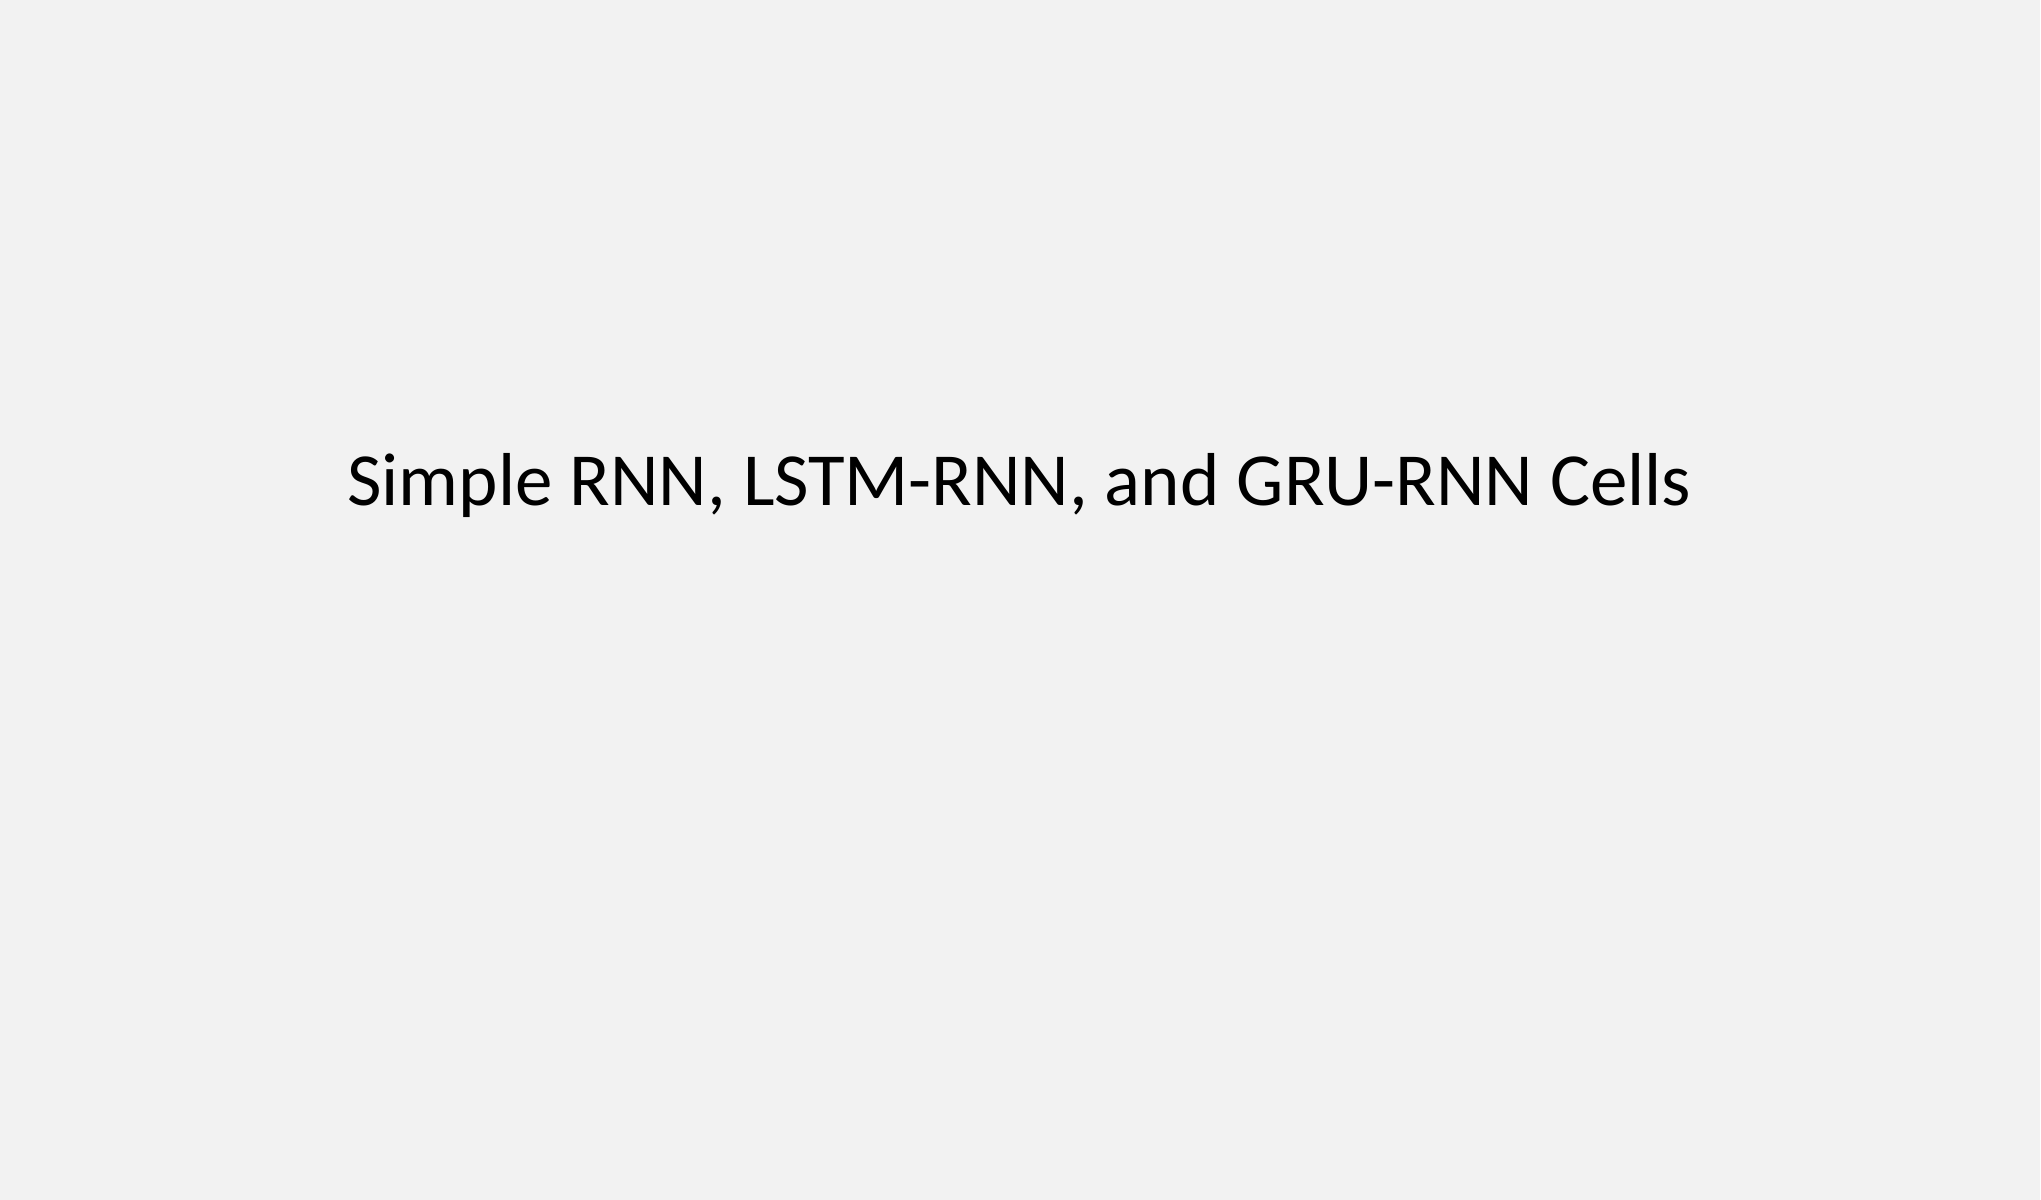

# Simple RNN, LSTM-RNN, and GRU-RNN Cells